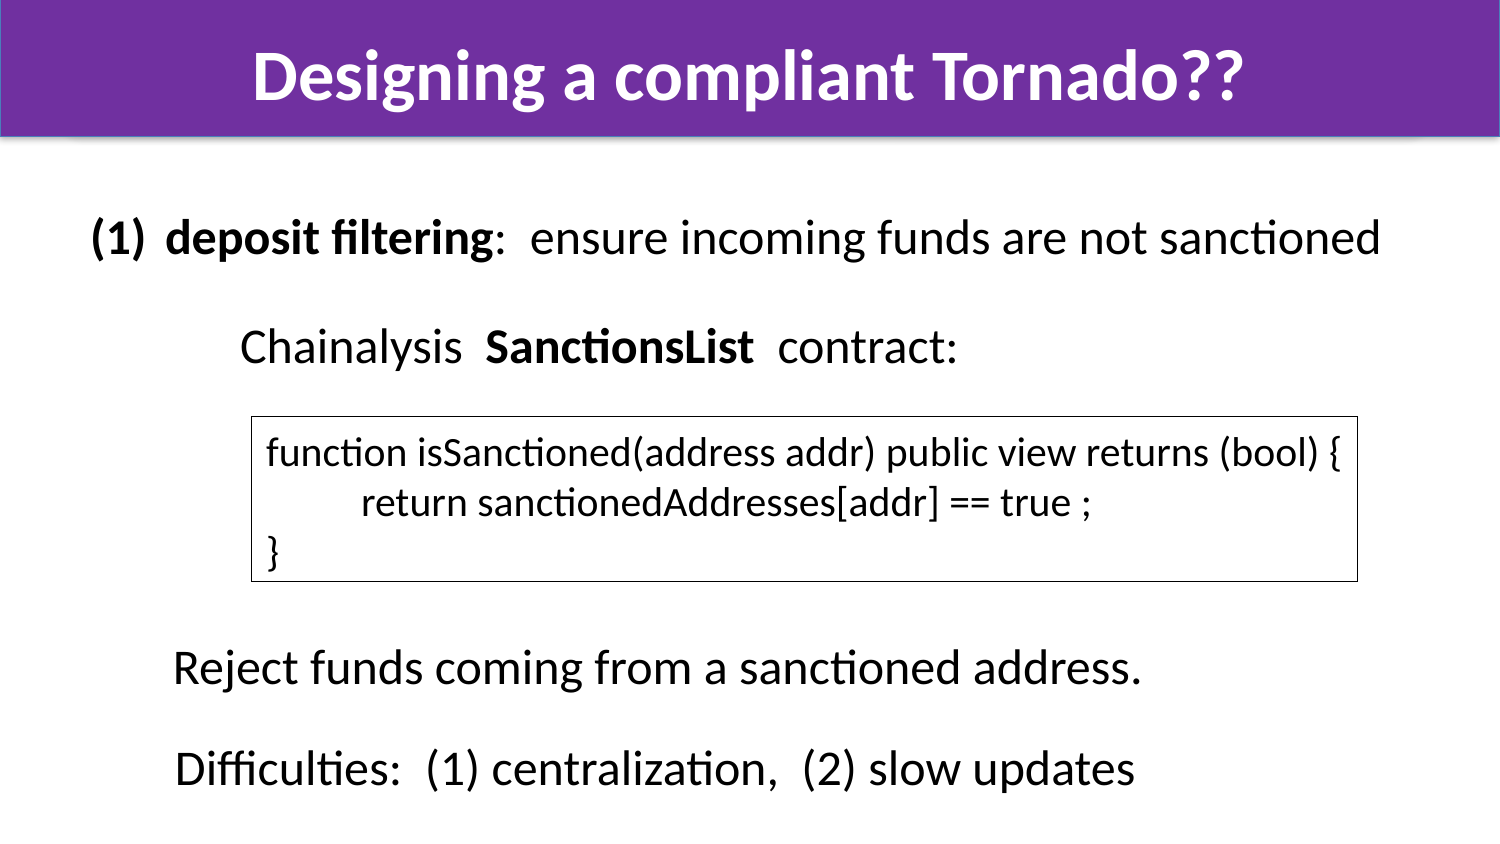

# Designing a compliant Tornado??
deposit filtering:  ensure incoming funds are not sanctioned
	Chainalysis  SanctionsList  contract:
function isSanctioned(address addr) public view returns (bool) {
          return sanctionedAddresses[addr] == true ;
}
Reject funds coming from a sanctioned address.
Difficulties:  (1) centralization,  (2) slow updates